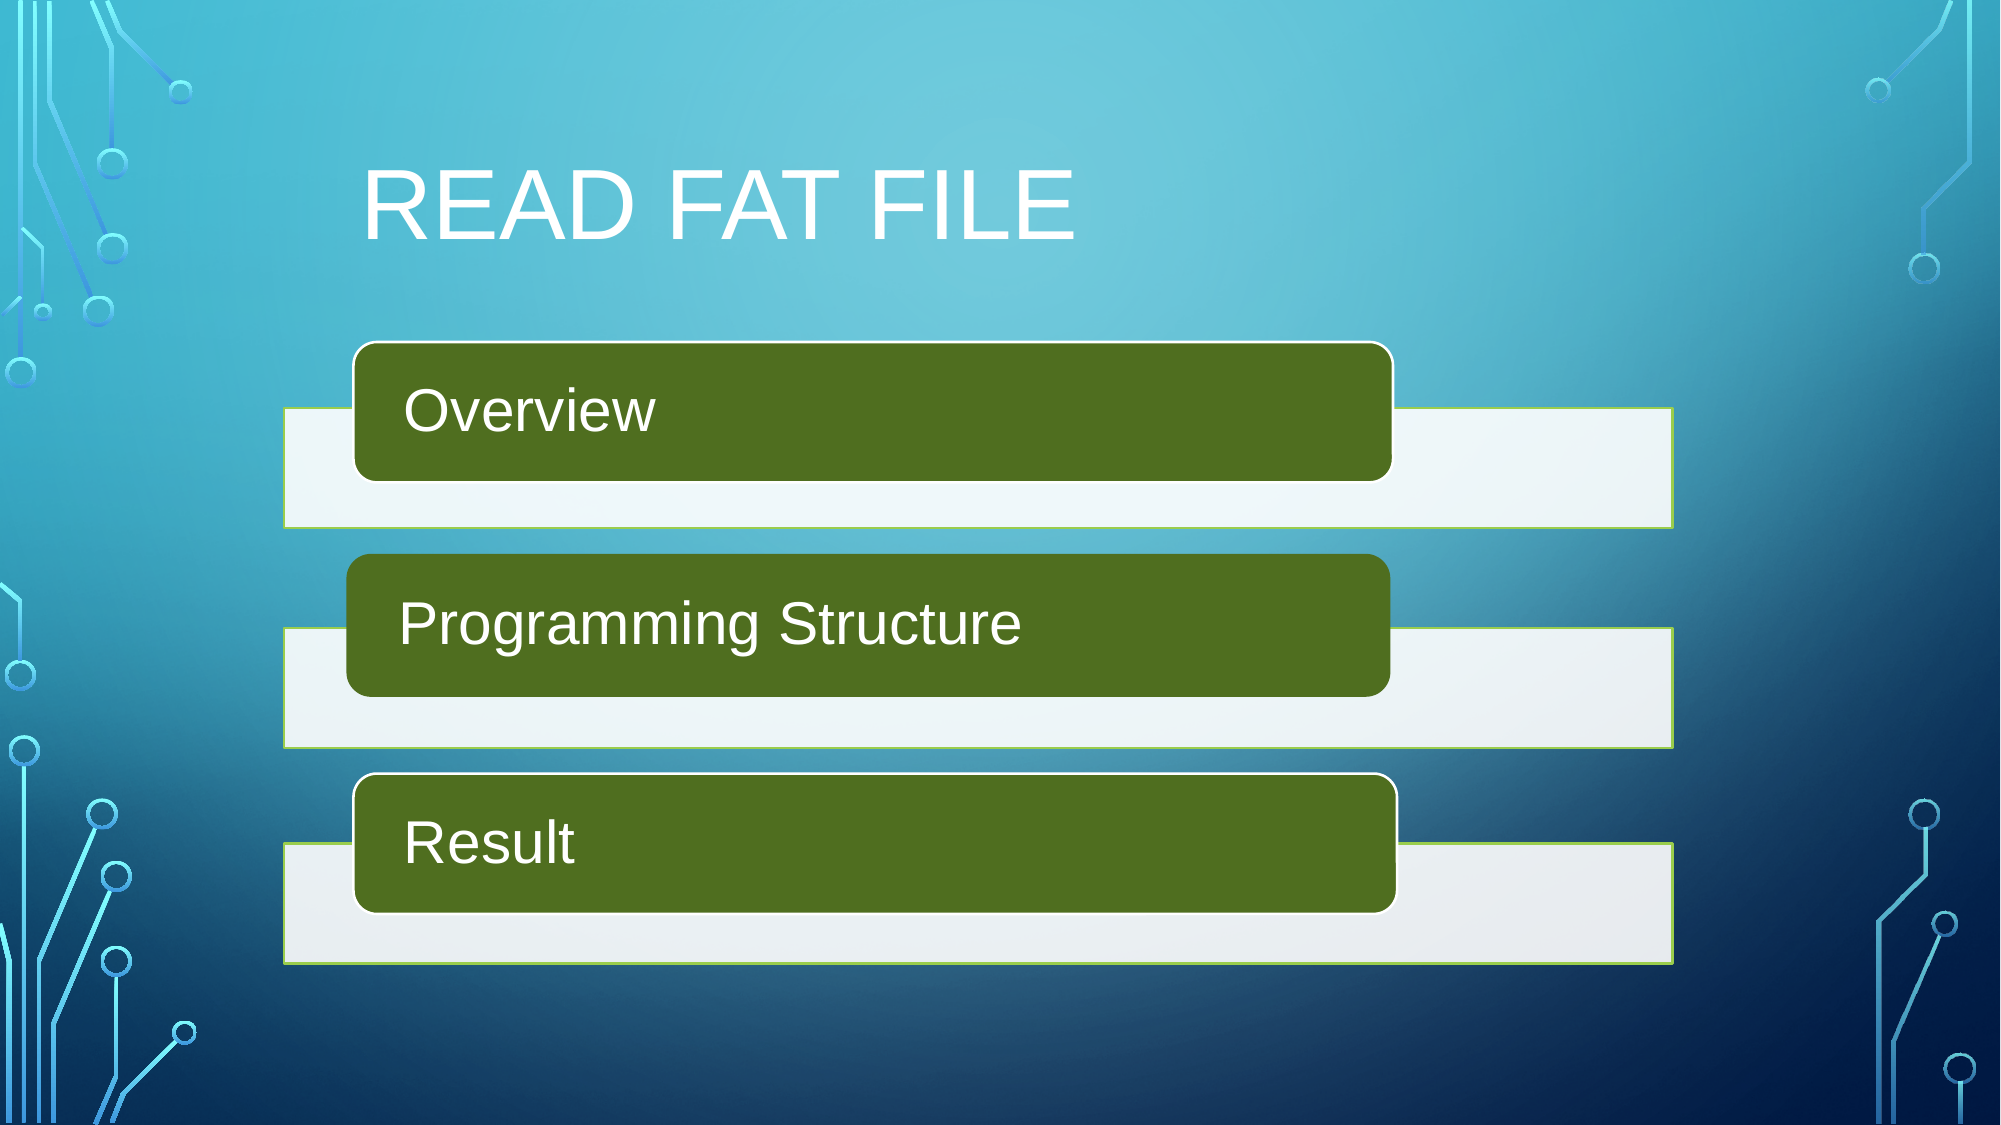

# READ FAT FILE
Overview
Programming Structure
Result